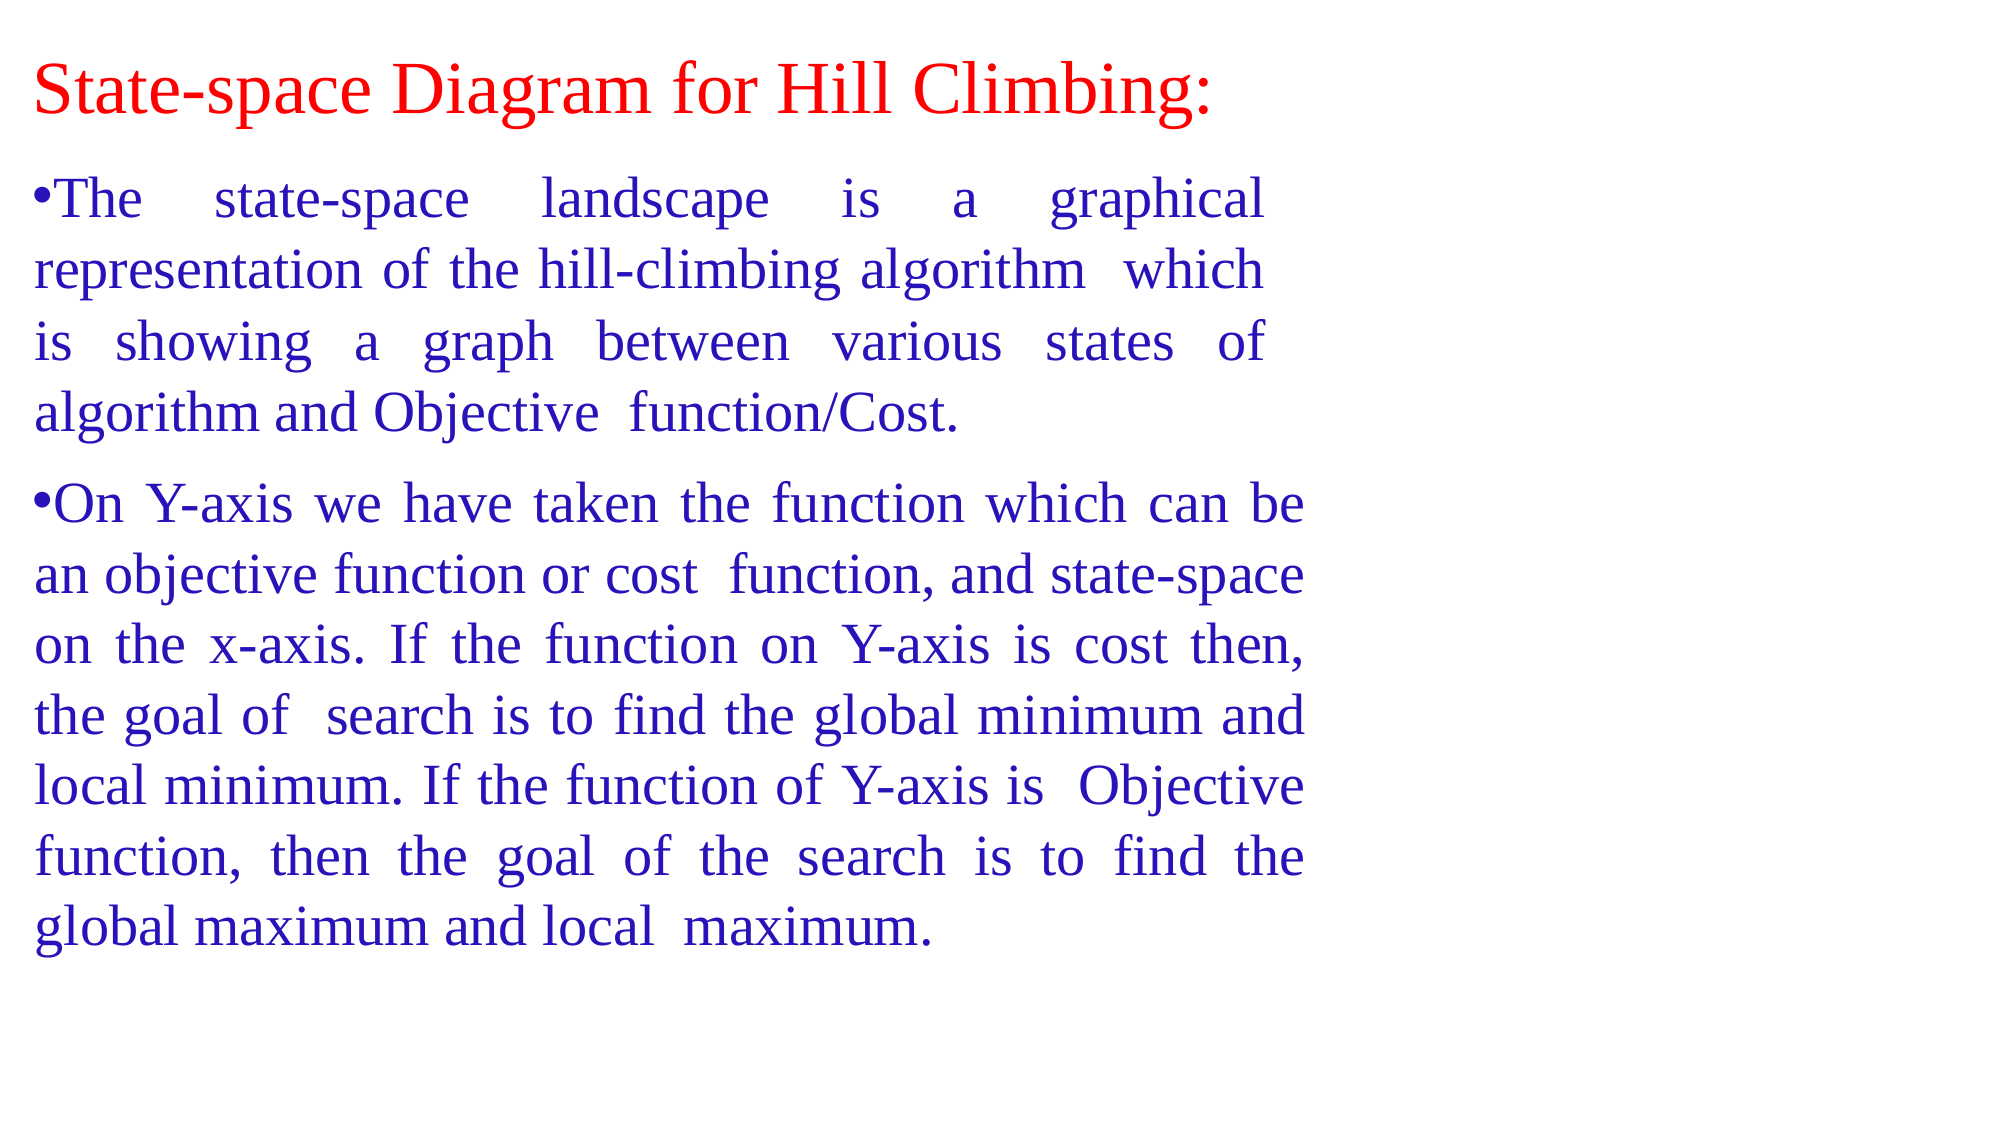

State-space Diagram for Hill Climbing:
The state-space landscape is a graphical representation of the hill-climbing algorithm  which is showing a graph between various states of algorithm and Objective  function/Cost.
On Y-axis we have taken the function which can be an objective function or cost  function, and state-space on the x-axis. If the function on Y-axis is cost then, the goal of  search is to find the global minimum and local minimum. If the function of Y-axis is  Objective function, then the goal of the search is to find the global maximum and local  maximum.